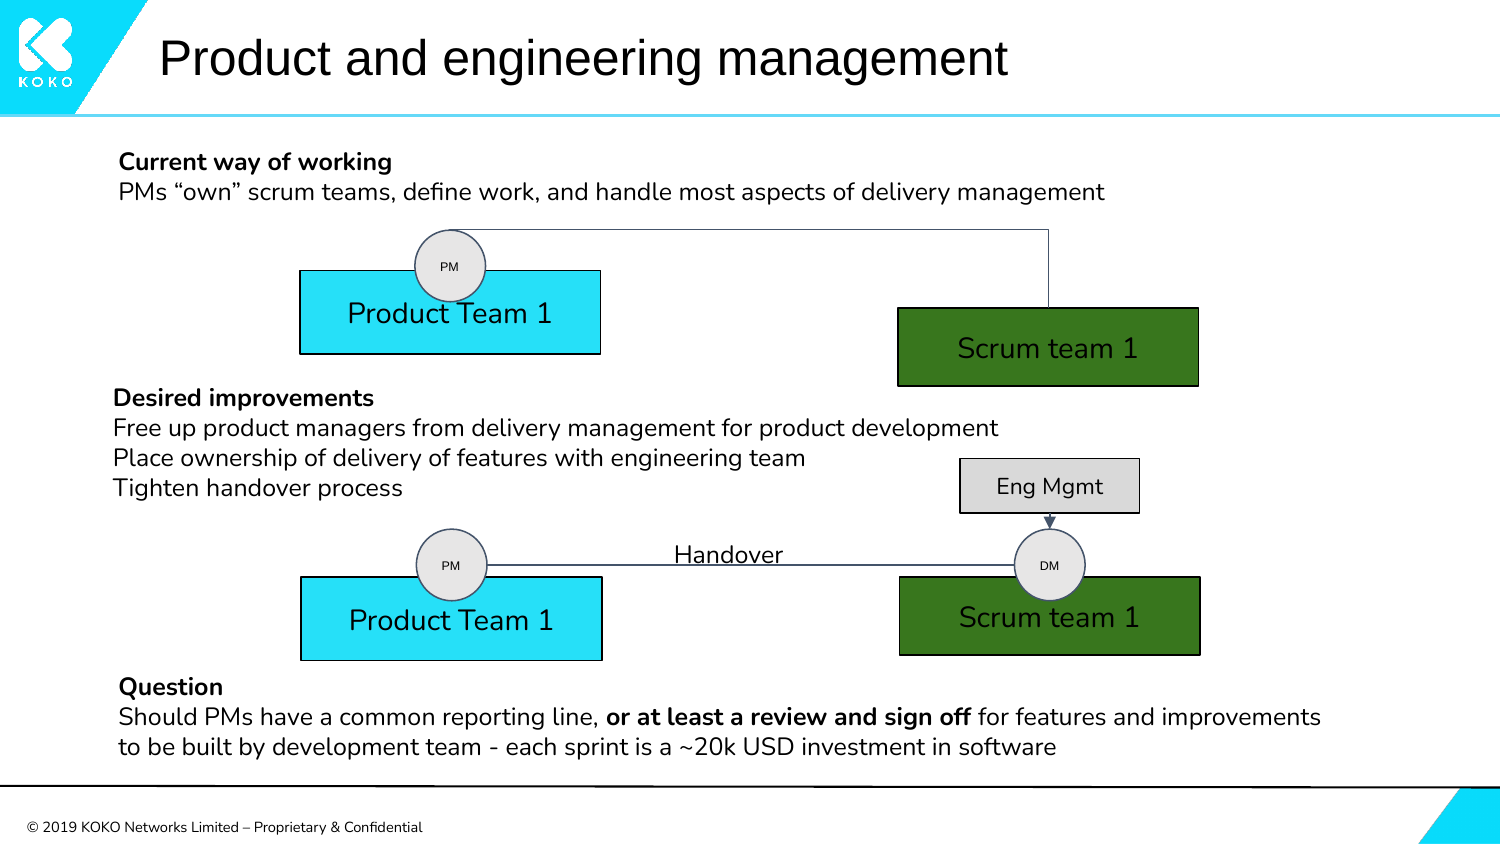

# Product and engineering management
Current way of working
PMs “own” scrum teams, define work, and handle most aspects of delivery management
PM
Product Team 1
Scrum team 1
Desired improvements
Free up product managers from delivery management for product development
Place ownership of delivery of features with engineering team
Tighten handover process
Eng Mgmt
Handover

PM
DM
Product Team 1
Scrum team 1
Question
Should PMs have a common reporting line, or at least a review and sign off for features and improvements to be built by development team - each sprint is a ~20k USD investment in software